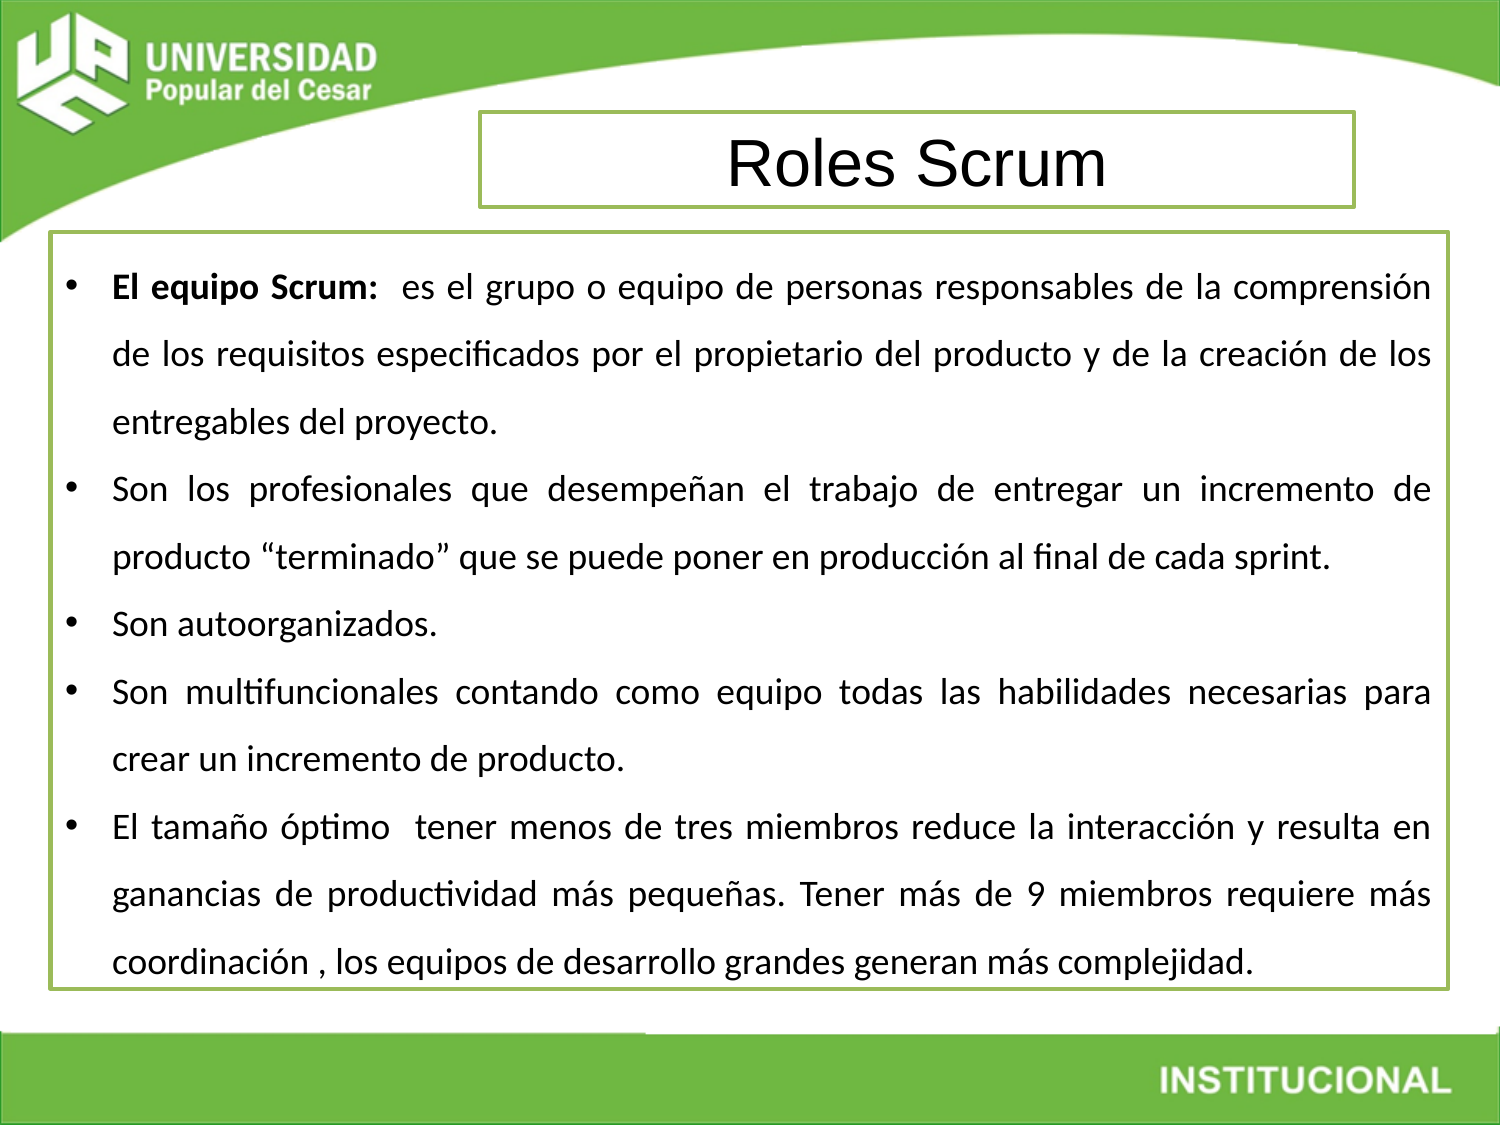

Roles Scrum
El equipo Scrum:  es el grupo o equipo de personas responsables de la comprensión de los requisitos especificados por el propietario del producto y de la creación de los entregables del proyecto.
Son los profesionales que desempeñan el trabajo de entregar un incremento de producto “terminado” que se puede poner en producción al final de cada sprint.
Son autoorganizados.
Son multifuncionales contando como equipo todas las habilidades necesarias para crear un incremento de producto.
El tamaño óptimo  tener menos de tres miembros reduce la interacción y resulta en ganancias de productividad más pequeñas. Tener más de 9 miembros requiere más coordinación , los equipos de desarrollo grandes generan más complejidad.